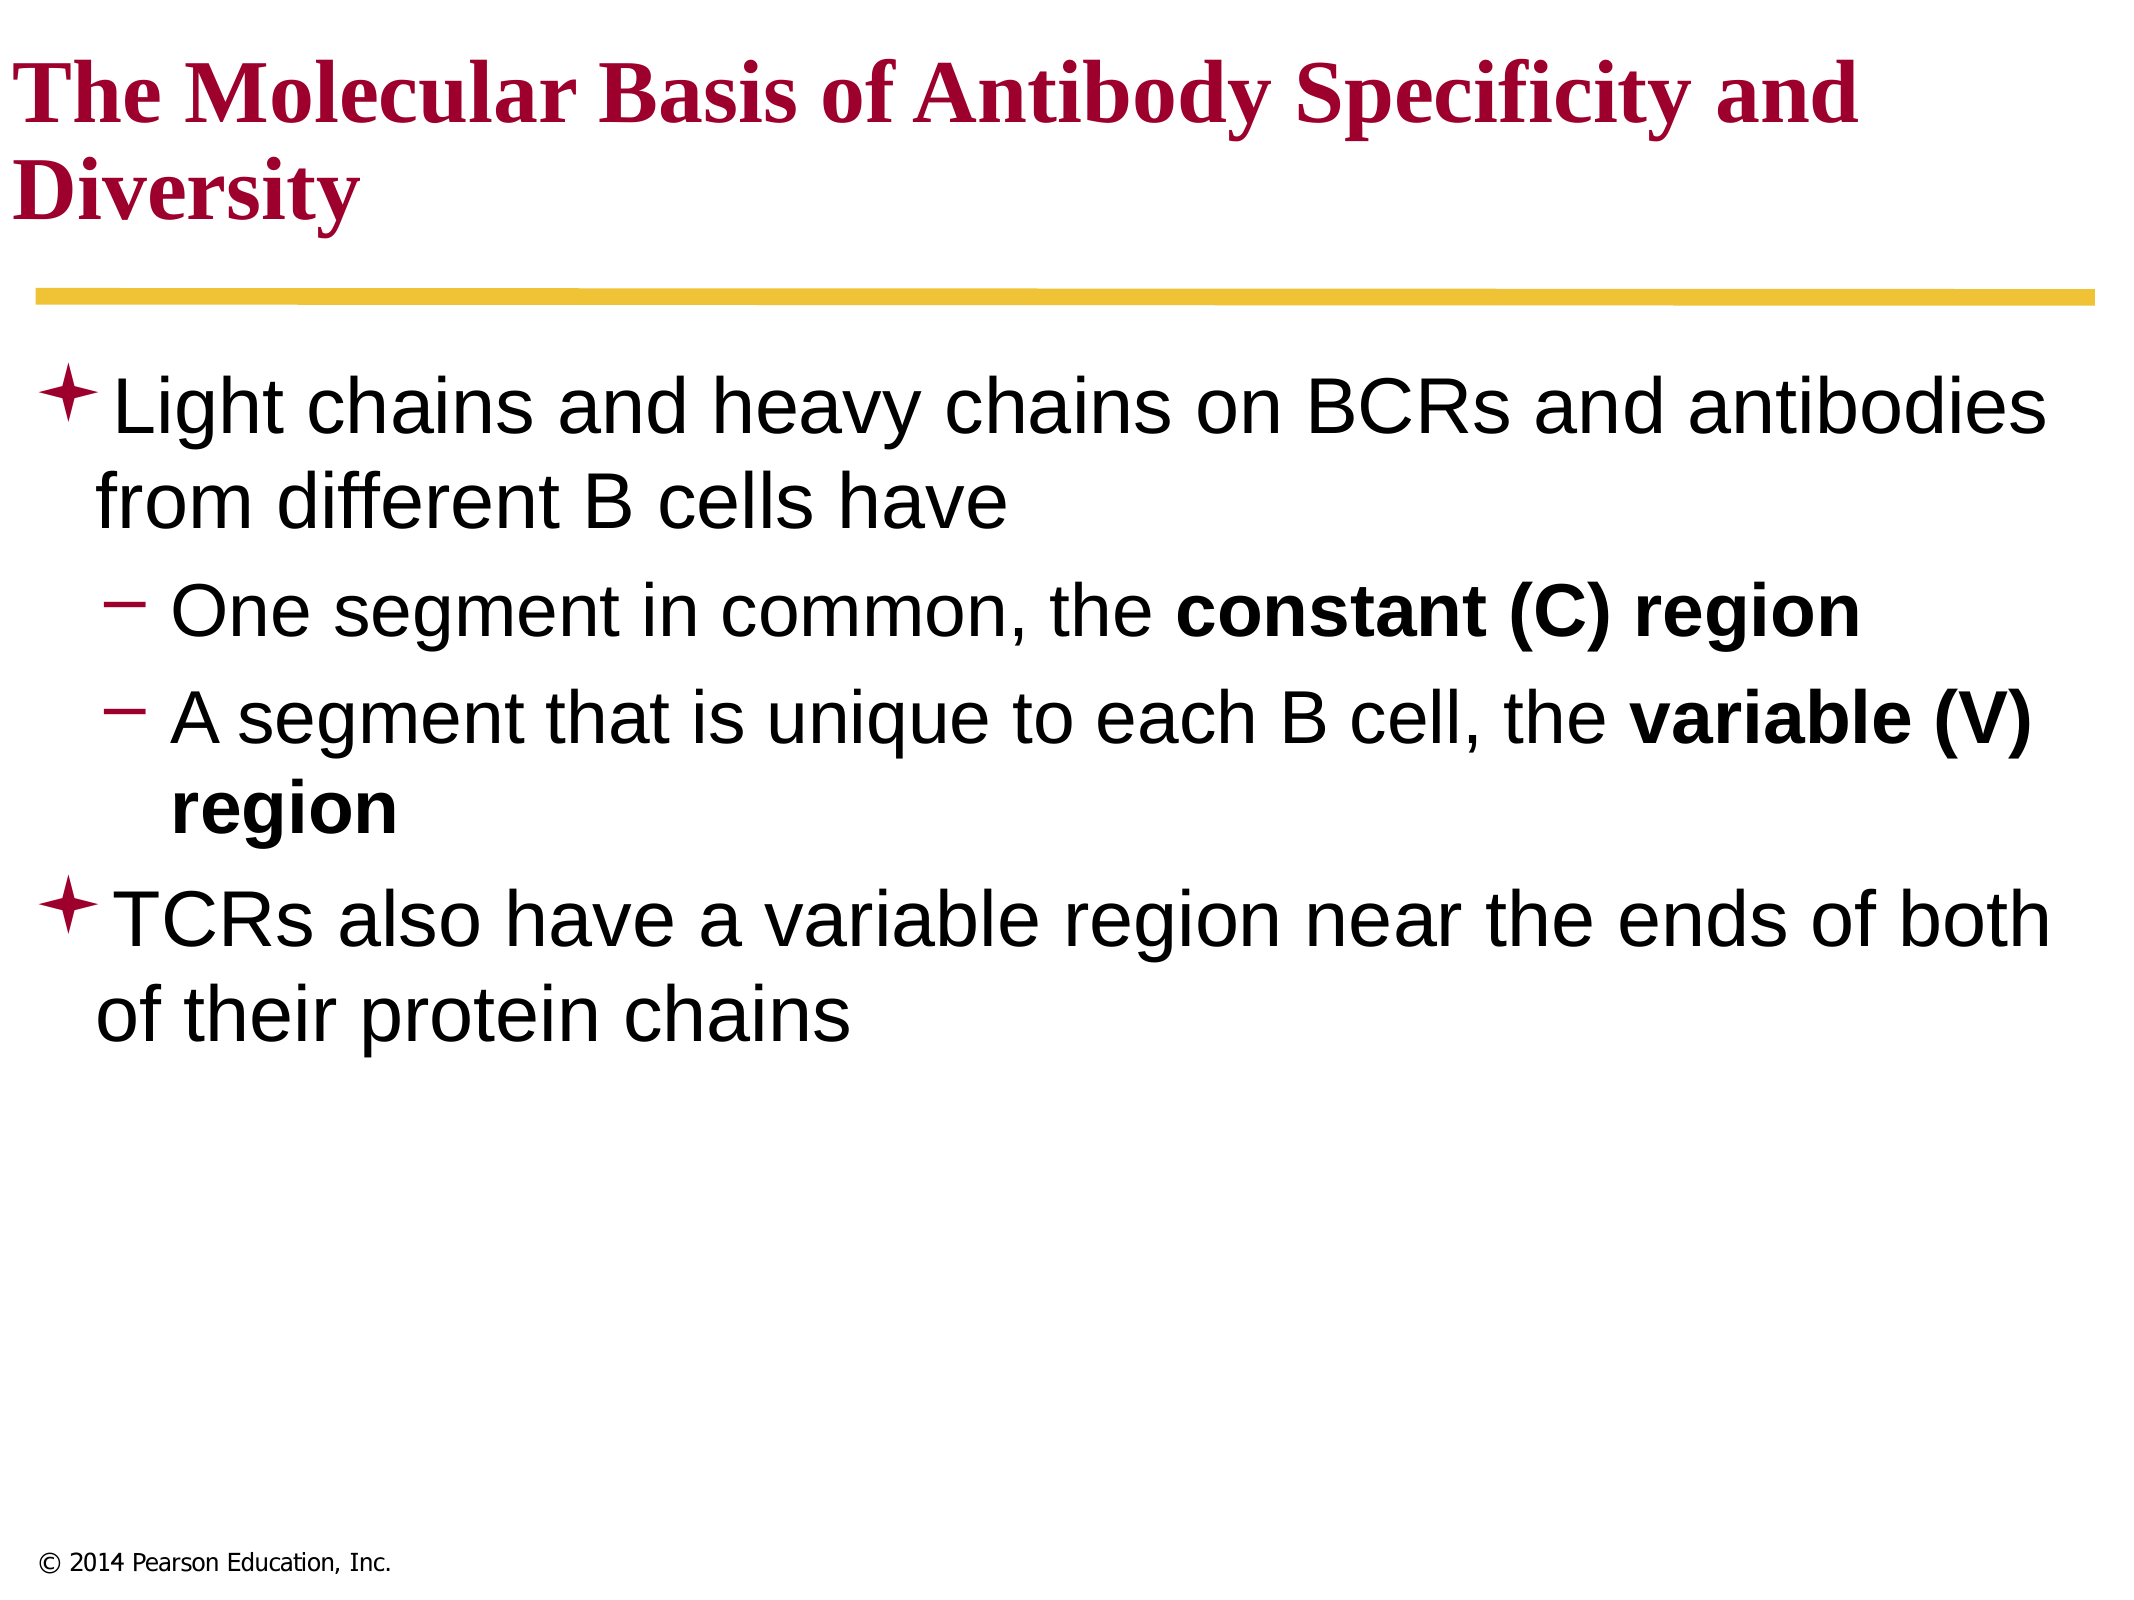

The Molecular Basis of Antibody Specificity and Diversity

Light chains and heavy chains on BCRs and antibodies from different B cells have
One segment in common, the constant (C) region
A segment that is unique to each B cell, the variable (V) region
TCRs also have a variable region near the ends of both of their protein chains